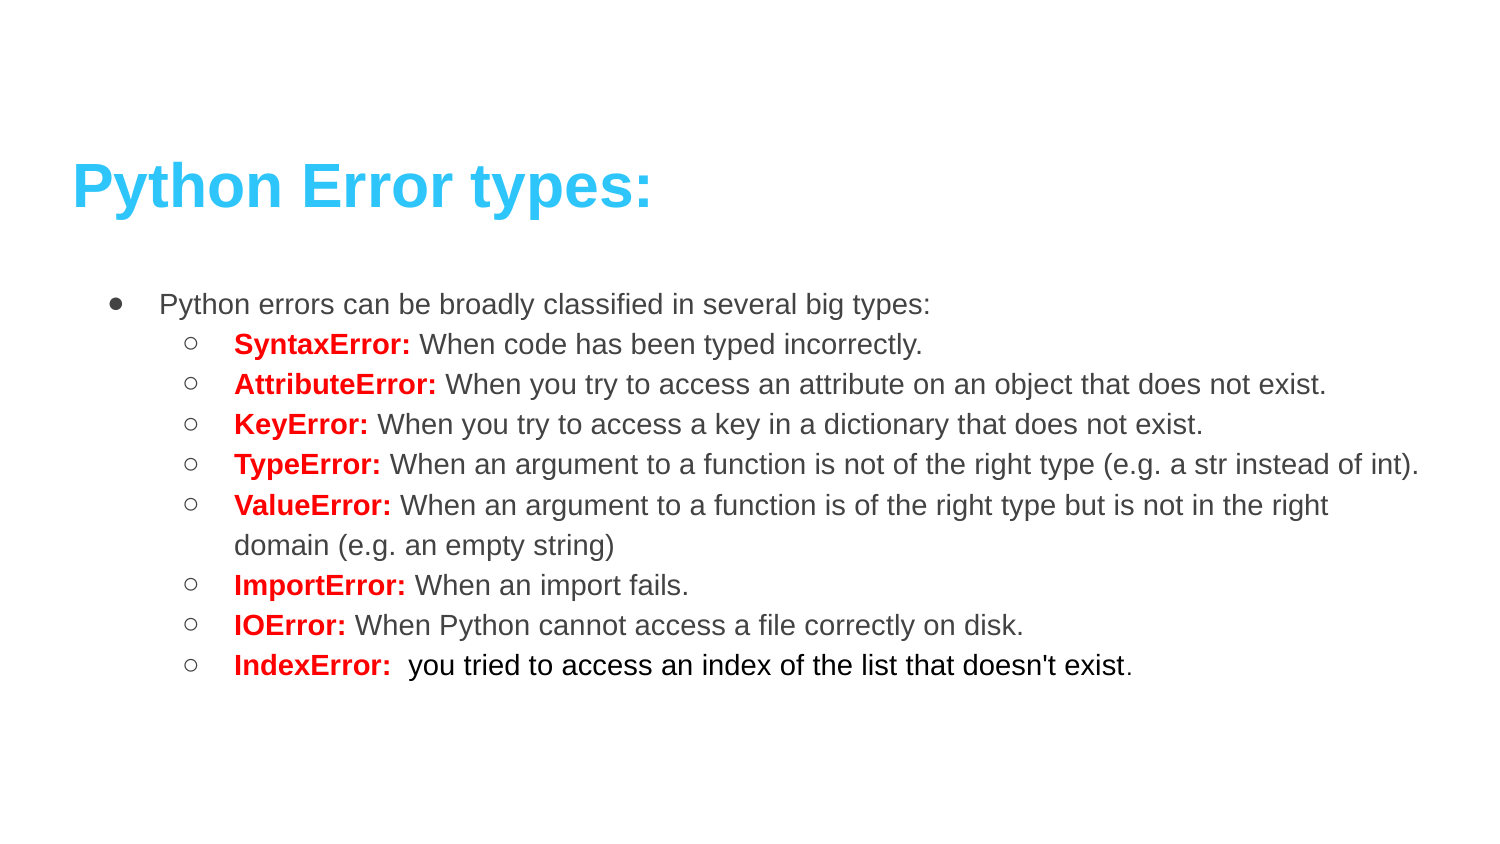

Python Error types:
Python errors can be broadly classified in several big types:
SyntaxError: When code has been typed incorrectly.
AttributeError: When you try to access an attribute on an object that does not exist.
KeyError: When you try to access a key in a dictionary that does not exist.
TypeError: When an argument to a function is not of the right type (e.g. a str instead of int).
ValueError: When an argument to a function is of the right type but is not in the right domain (e.g. an empty string)
ImportError: When an import fails.
IOError: When Python cannot access a file correctly on disk.
IndexError:  you tried to access an index of the list that doesn't exist.